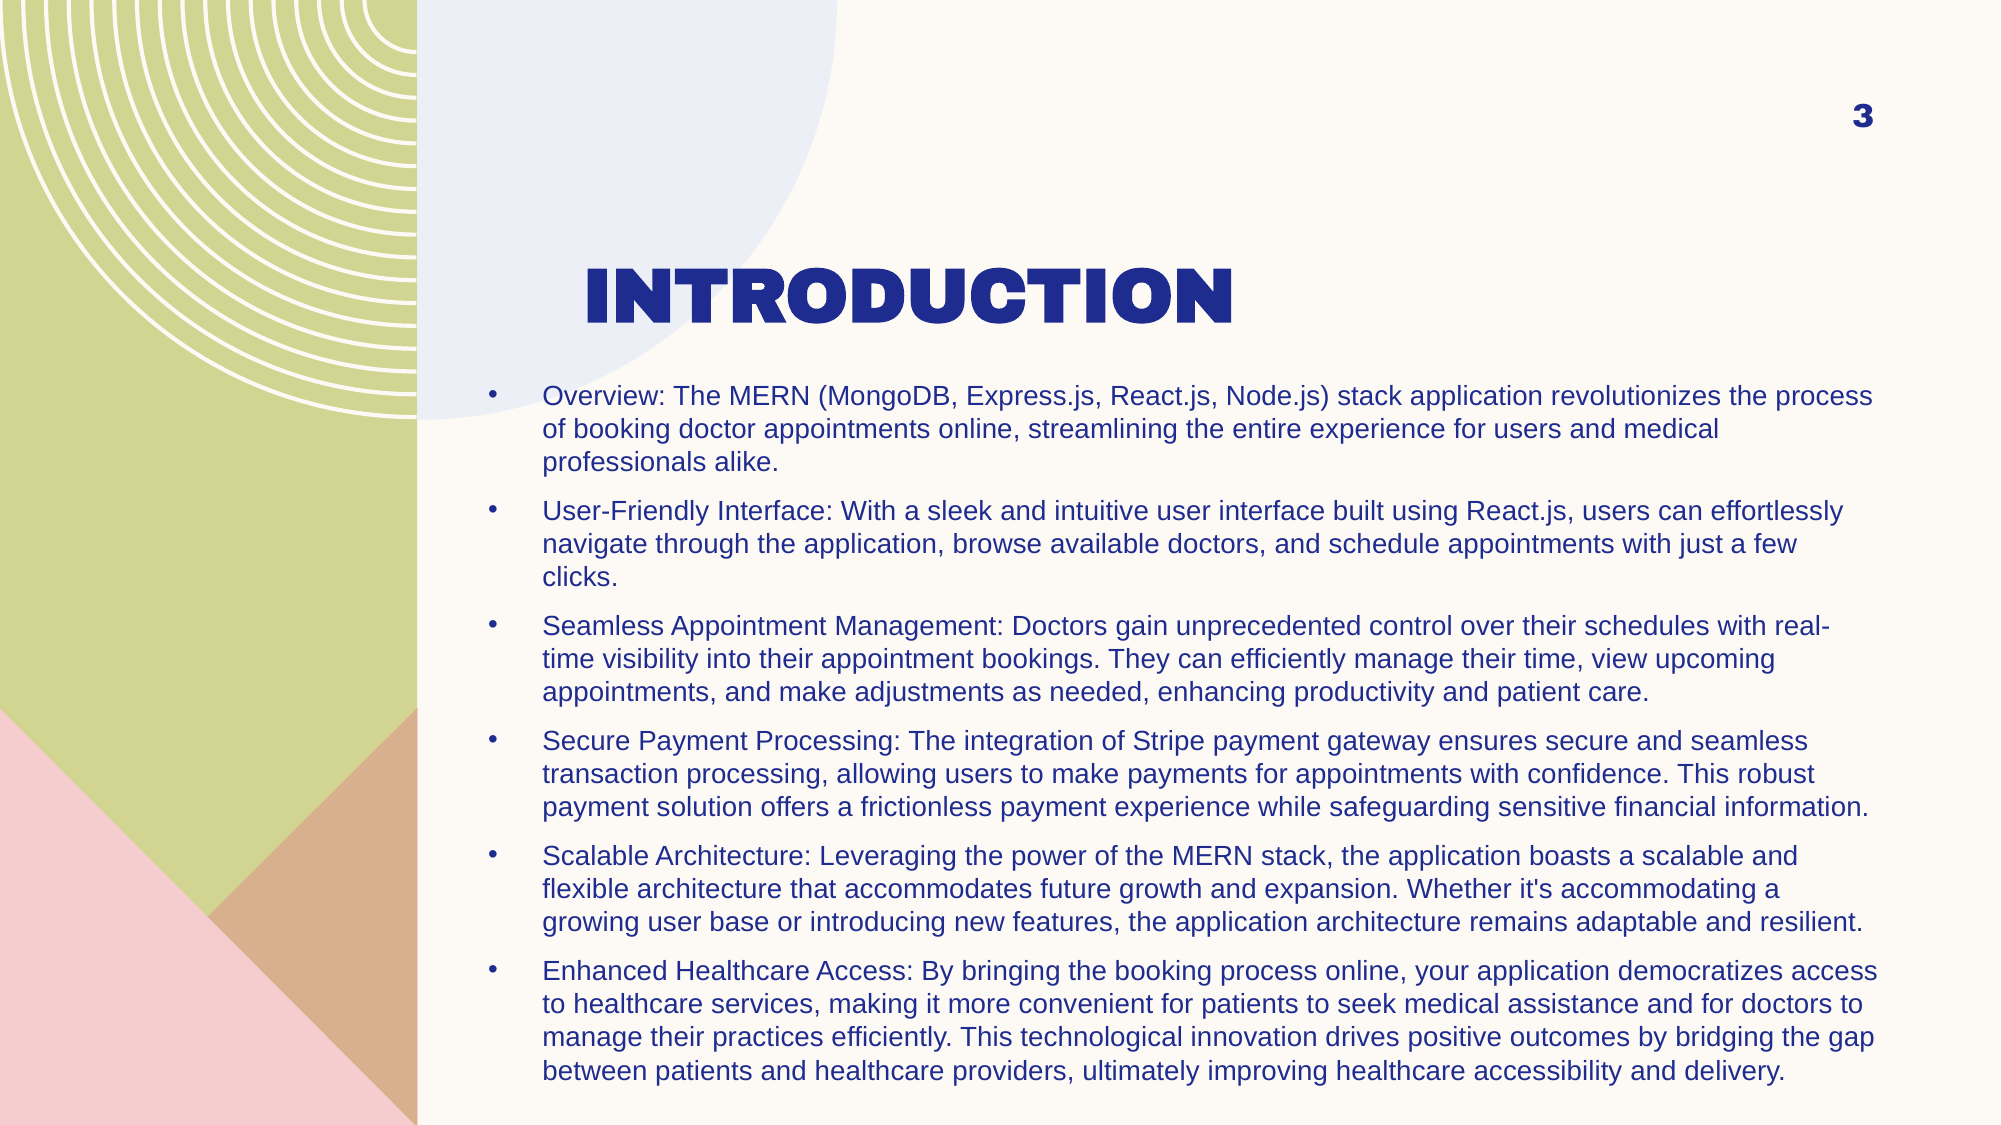

3
# Introduction
Overview: The MERN (MongoDB, Express.js, React.js, Node.js) stack application revolutionizes the process of booking doctor appointments online, streamlining the entire experience for users and medical professionals alike.
User-Friendly Interface: With a sleek and intuitive user interface built using React.js, users can effortlessly navigate through the application, browse available doctors, and schedule appointments with just a few clicks.
Seamless Appointment Management: Doctors gain unprecedented control over their schedules with real-time visibility into their appointment bookings. They can efficiently manage their time, view upcoming appointments, and make adjustments as needed, enhancing productivity and patient care.
Secure Payment Processing: The integration of Stripe payment gateway ensures secure and seamless transaction processing, allowing users to make payments for appointments with confidence. This robust payment solution offers a frictionless payment experience while safeguarding sensitive financial information.
Scalable Architecture: Leveraging the power of the MERN stack, the application boasts a scalable and flexible architecture that accommodates future growth and expansion. Whether it's accommodating a growing user base or introducing new features, the application architecture remains adaptable and resilient.
Enhanced Healthcare Access: By bringing the booking process online, your application democratizes access to healthcare services, making it more convenient for patients to seek medical assistance and for doctors to manage their practices efficiently. This technological innovation drives positive outcomes by bridging the gap between patients and healthcare providers, ultimately improving healthcare accessibility and delivery.